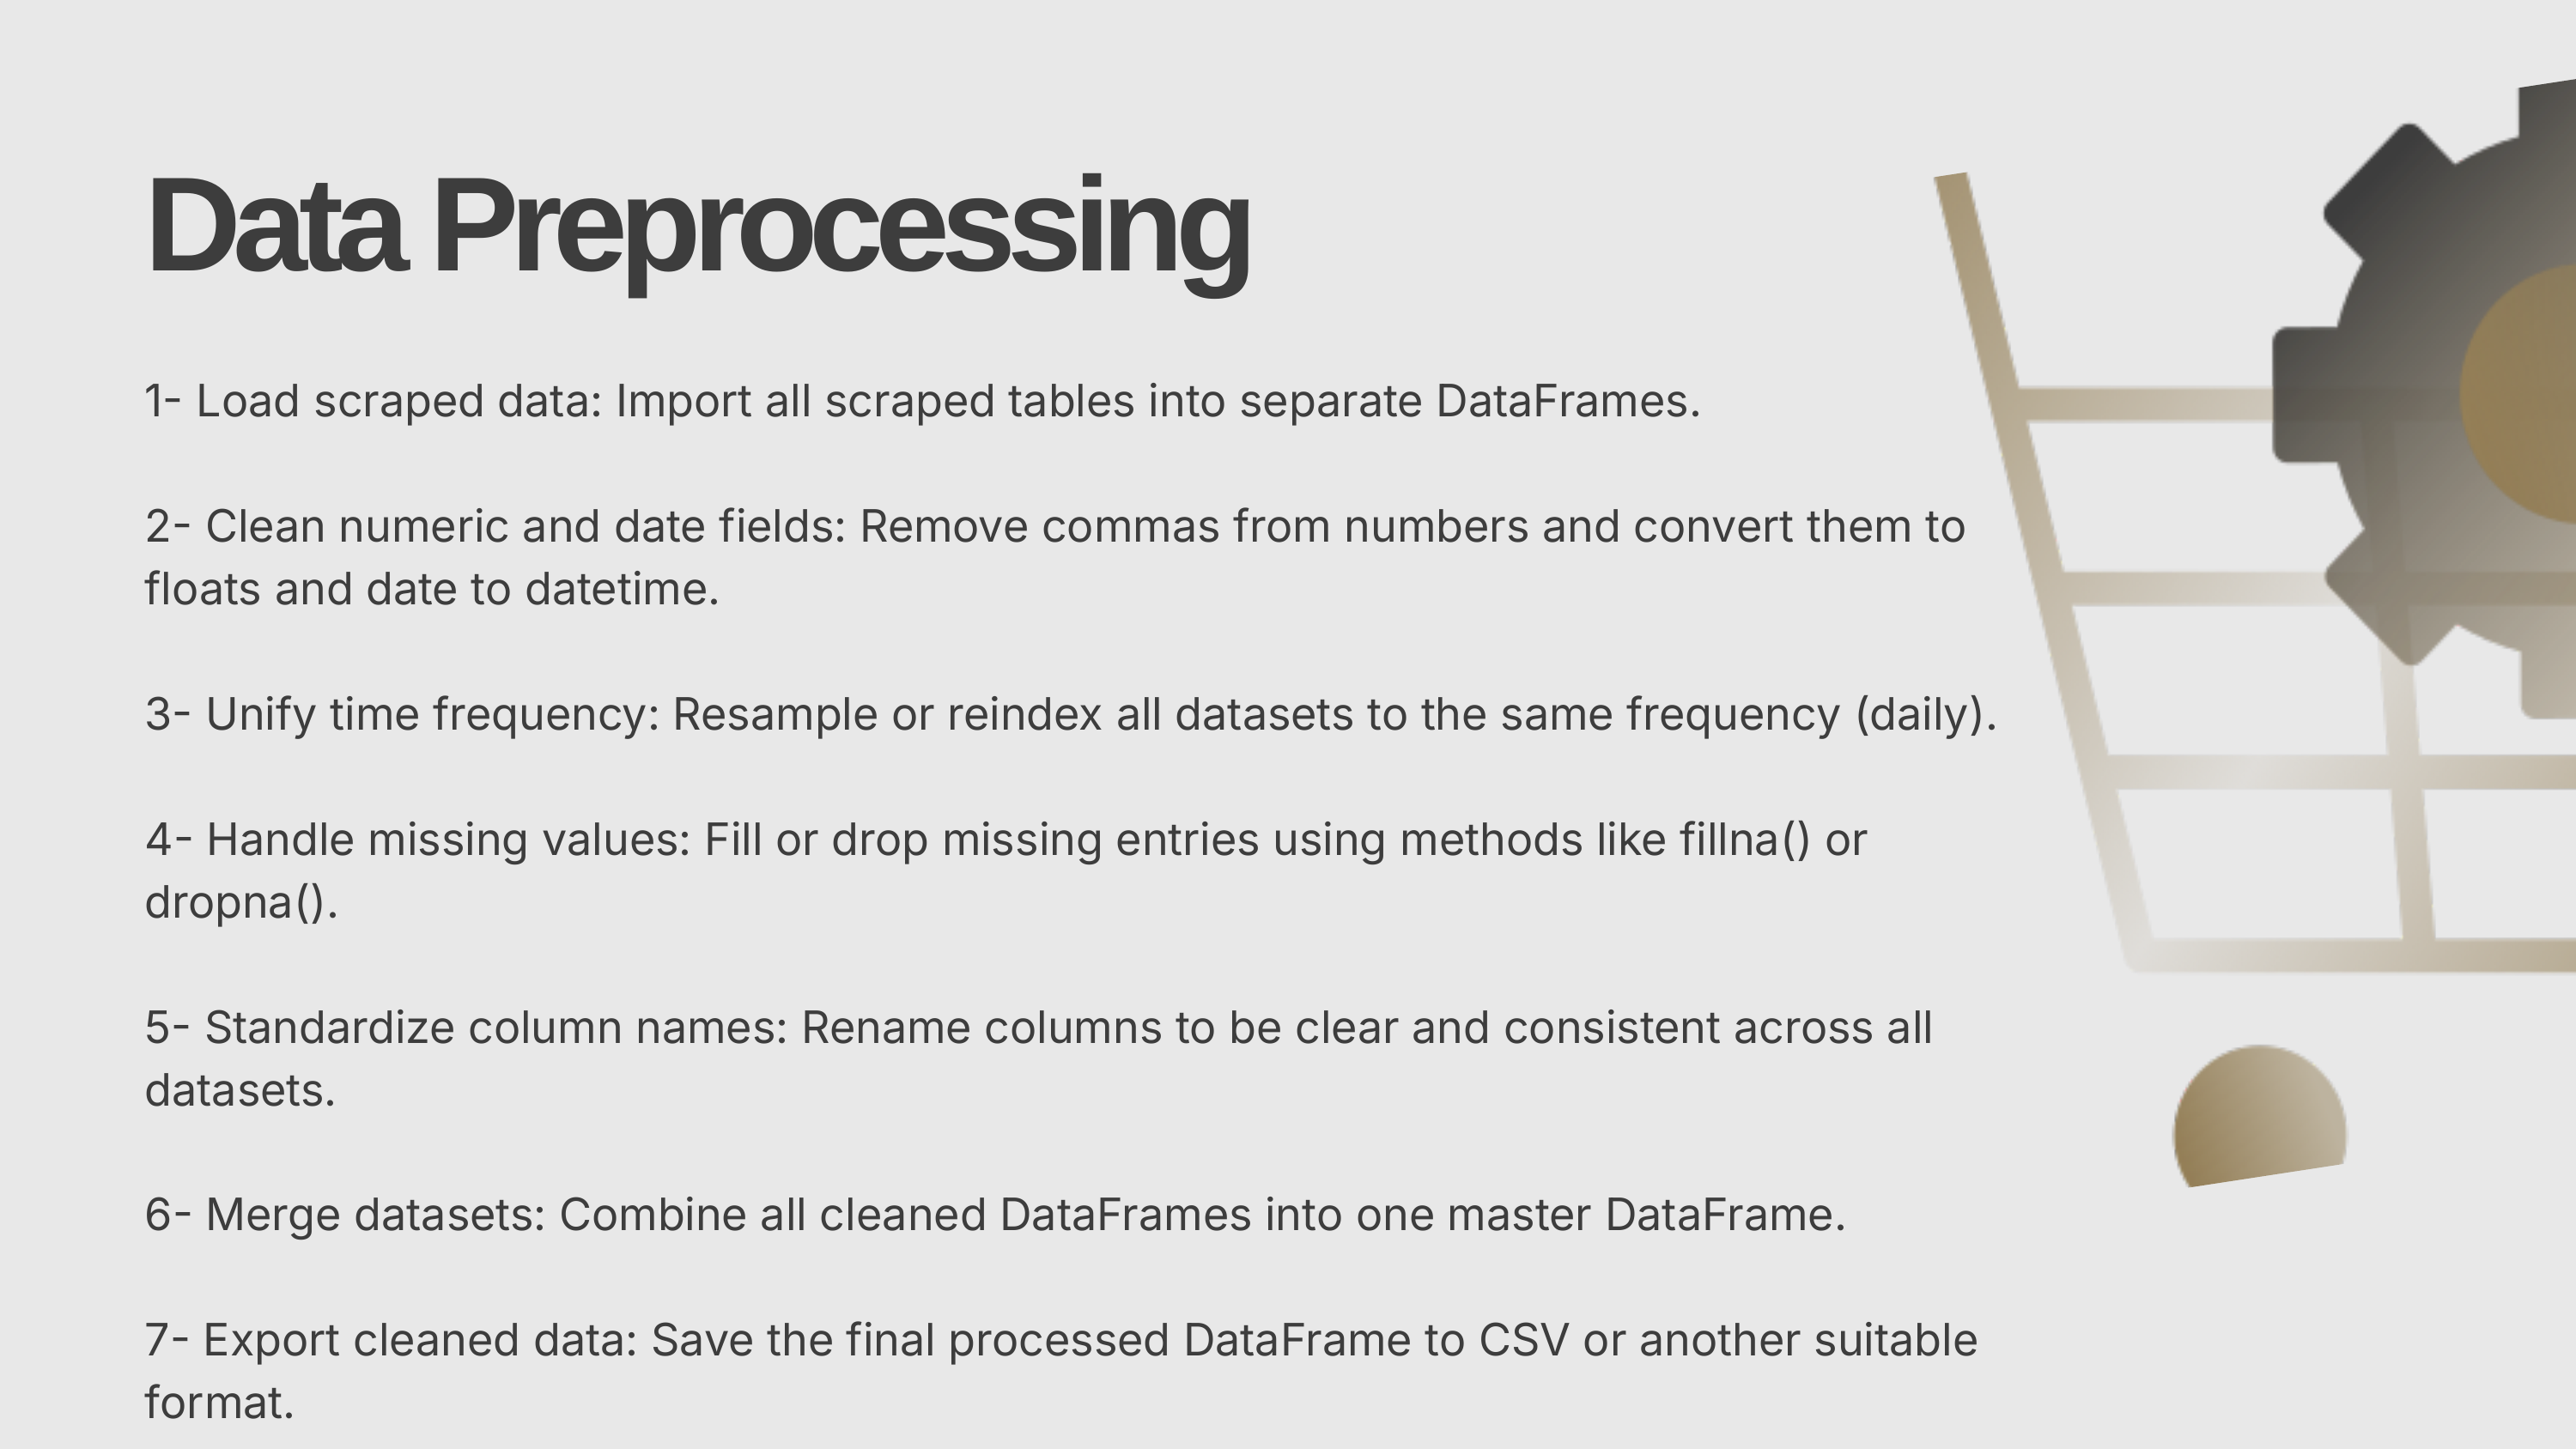

Data Preprocessing
1- Load scraped data: Import all scraped tables into separate DataFrames.

2- Clean numeric and date fields: Remove commas from numbers and convert them to floats and date to datetime.

3- Unify time frequency: Resample or reindex all datasets to the same frequency (daily).

4- Handle missing values: Fill or drop missing entries using methods like fillna() or dropna().

5- Standardize column names: Rename columns to be clear and consistent across all datasets.

6- Merge datasets: Combine all cleaned DataFrames into one master DataFrame.

7- Export cleaned data: Save the final processed DataFrame to CSV or another suitable format.